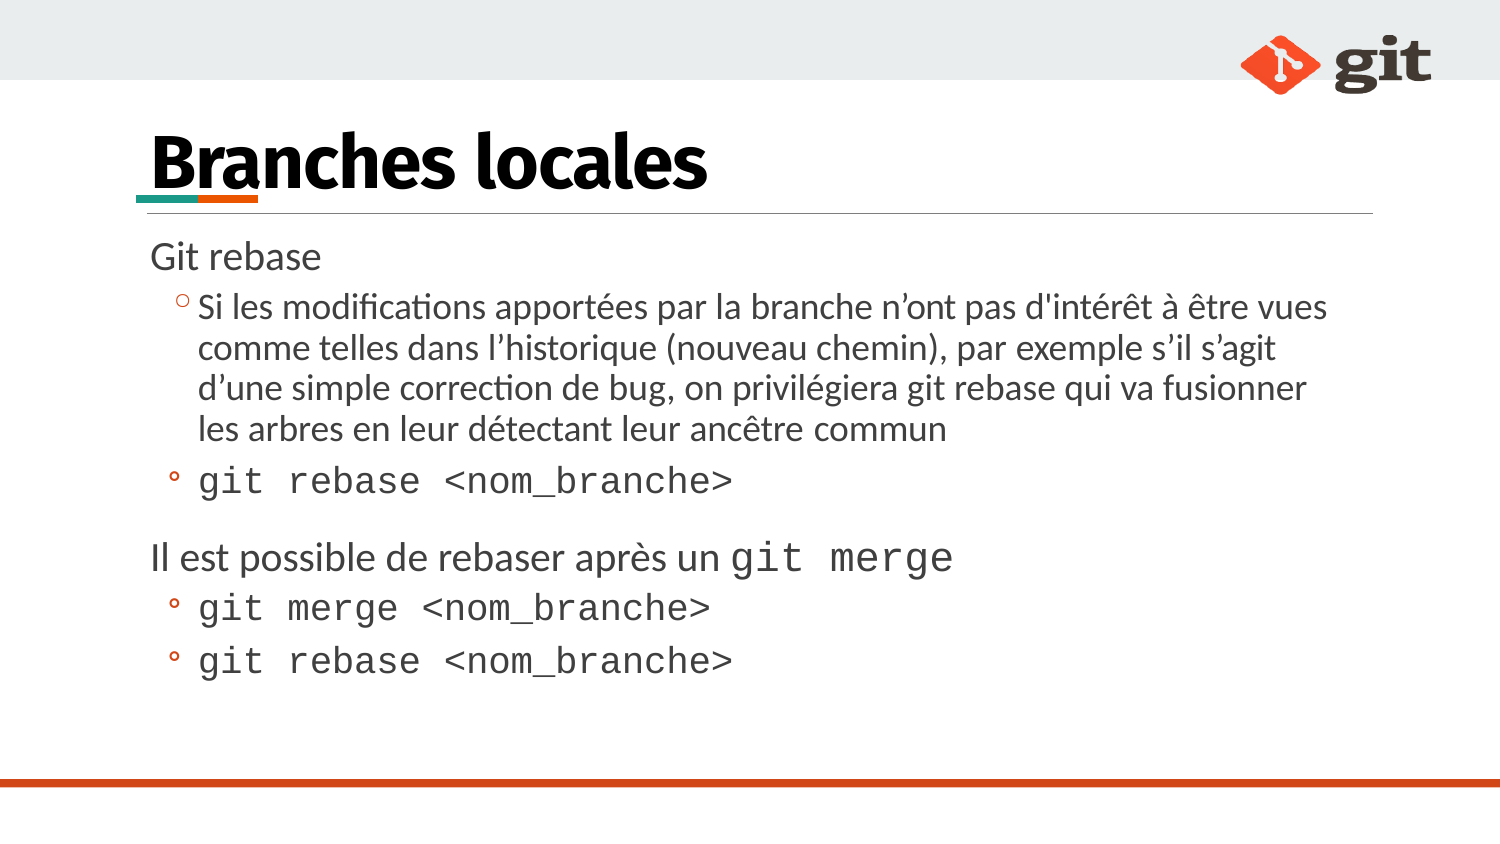

# Branches locales

Git rebase
Si les modifications apportées par la branche n’ont pas d'intérêt à être vues  comme telles dans l’historique (nouveau chemin), par exemple s’il s’agit  d’une simple correction de bug, on privilégiera git rebase qui va fusionner  les arbres en leur détectant leur ancêtre commun
git rebase <nom_branche>
Il est possible de rebaser après un git merge
git merge <nom_branche>
git rebase <nom_branche>